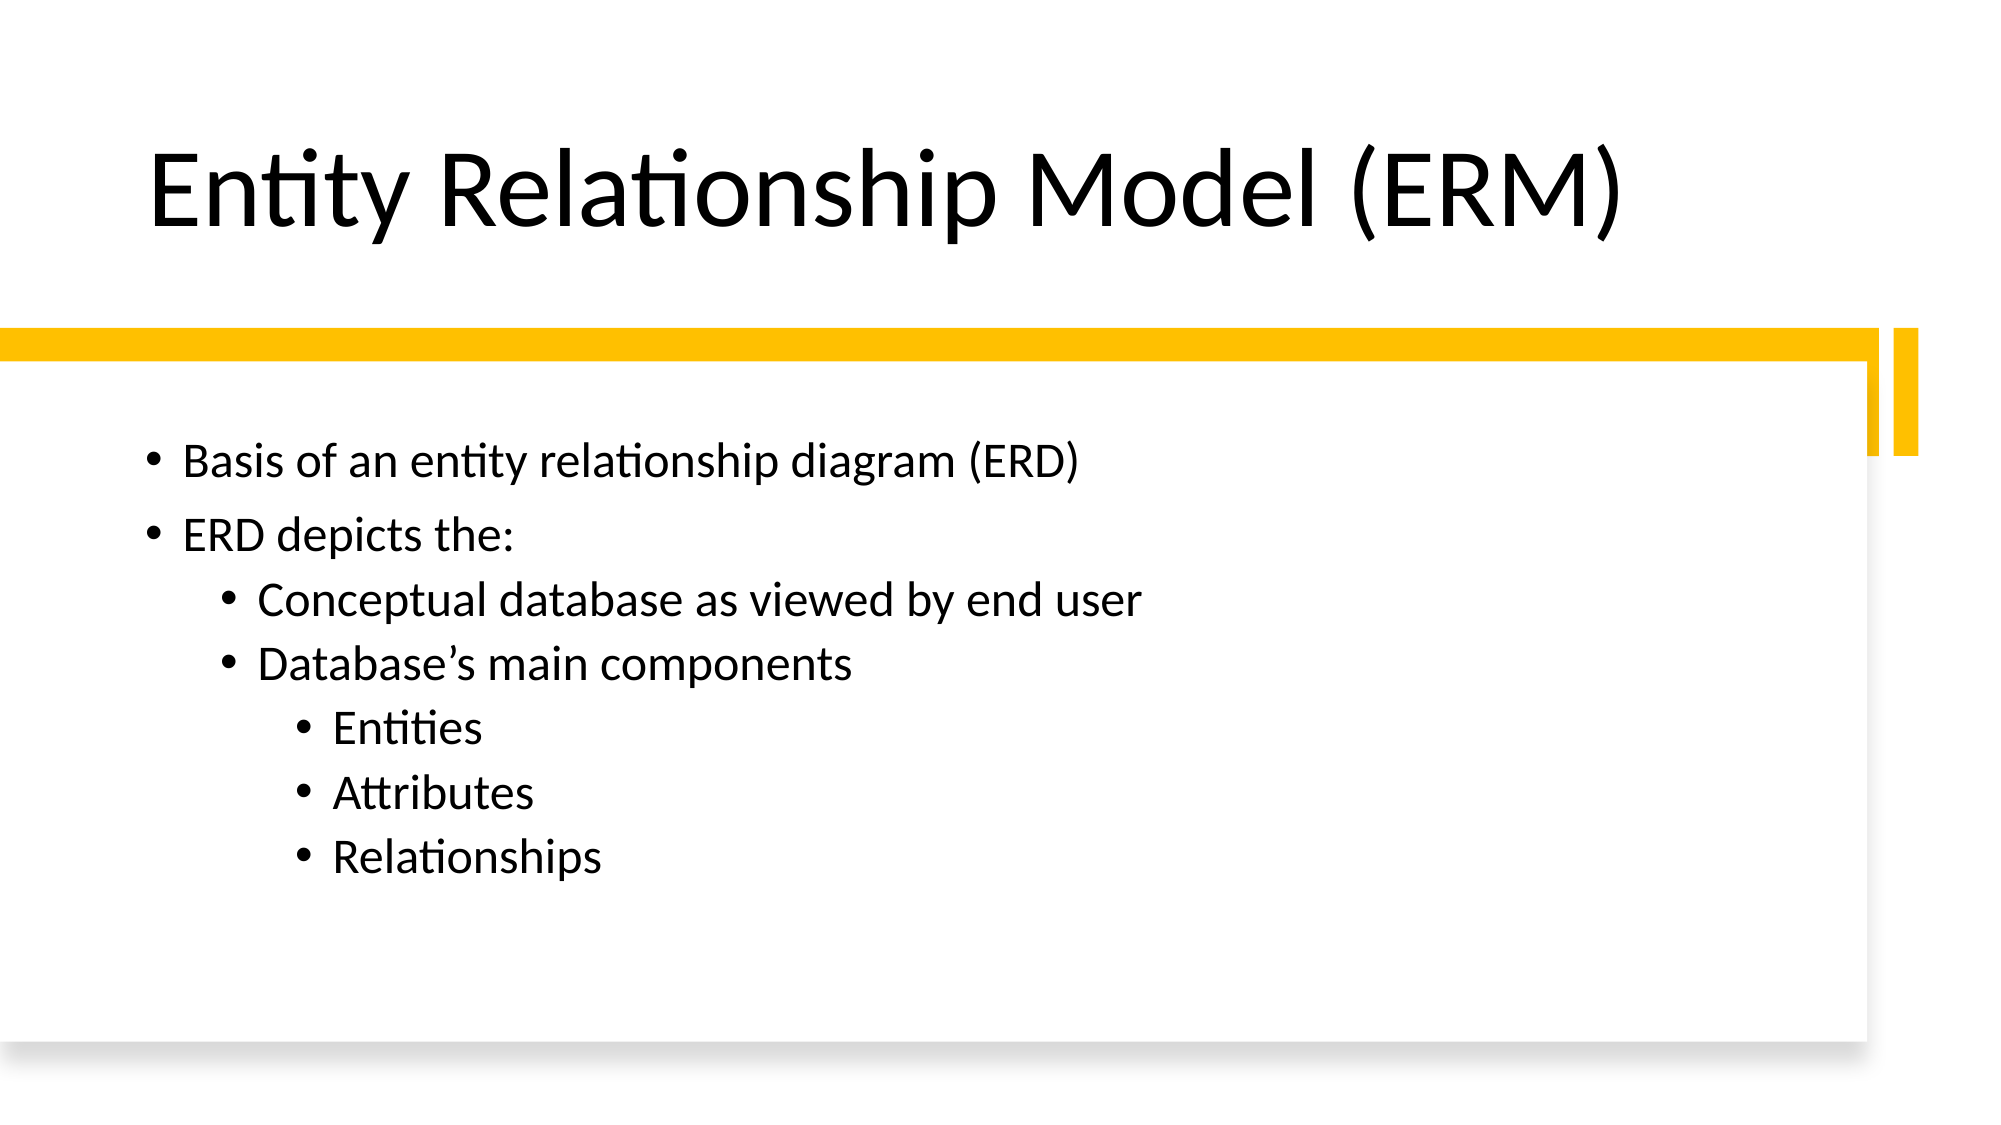

# Entity Relationship Model (ERM)

Basis of an entity relationship diagram (ERD)
ERD depicts the:
Conceptual database as viewed by end user
Database’s main components
Entities
Attributes
Relationships